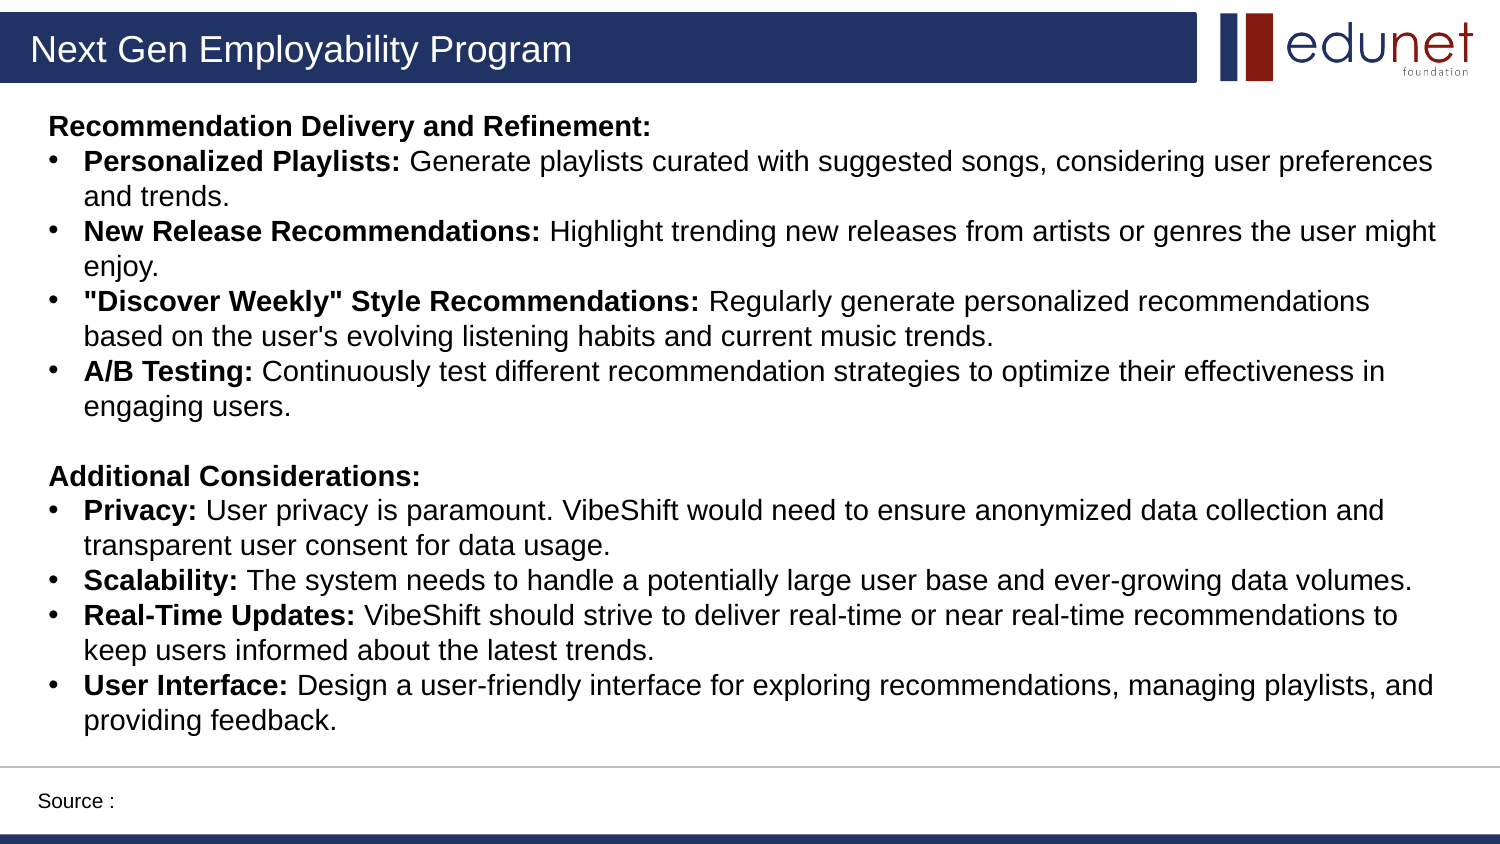

Recommendation Delivery and Refinement:
Personalized Playlists: Generate playlists curated with suggested songs, considering user preferences and trends.
New Release Recommendations: Highlight trending new releases from artists or genres the user might enjoy.
"Discover Weekly" Style Recommendations: Regularly generate personalized recommendations based on the user's evolving listening habits and current music trends.
A/B Testing: Continuously test different recommendation strategies to optimize their effectiveness in engaging users.

Additional Considerations:
Privacy: User privacy is paramount. VibeShift would need to ensure anonymized data collection and transparent user consent for data usage.
Scalability: The system needs to handle a potentially large user base and ever-growing data volumes.
Real-Time Updates: VibeShift should strive to deliver real-time or near real-time recommendations to keep users informed about the latest trends.
User Interface: Design a user-friendly interface for exploring recommendations, managing playlists, and providing feedback.

Source :